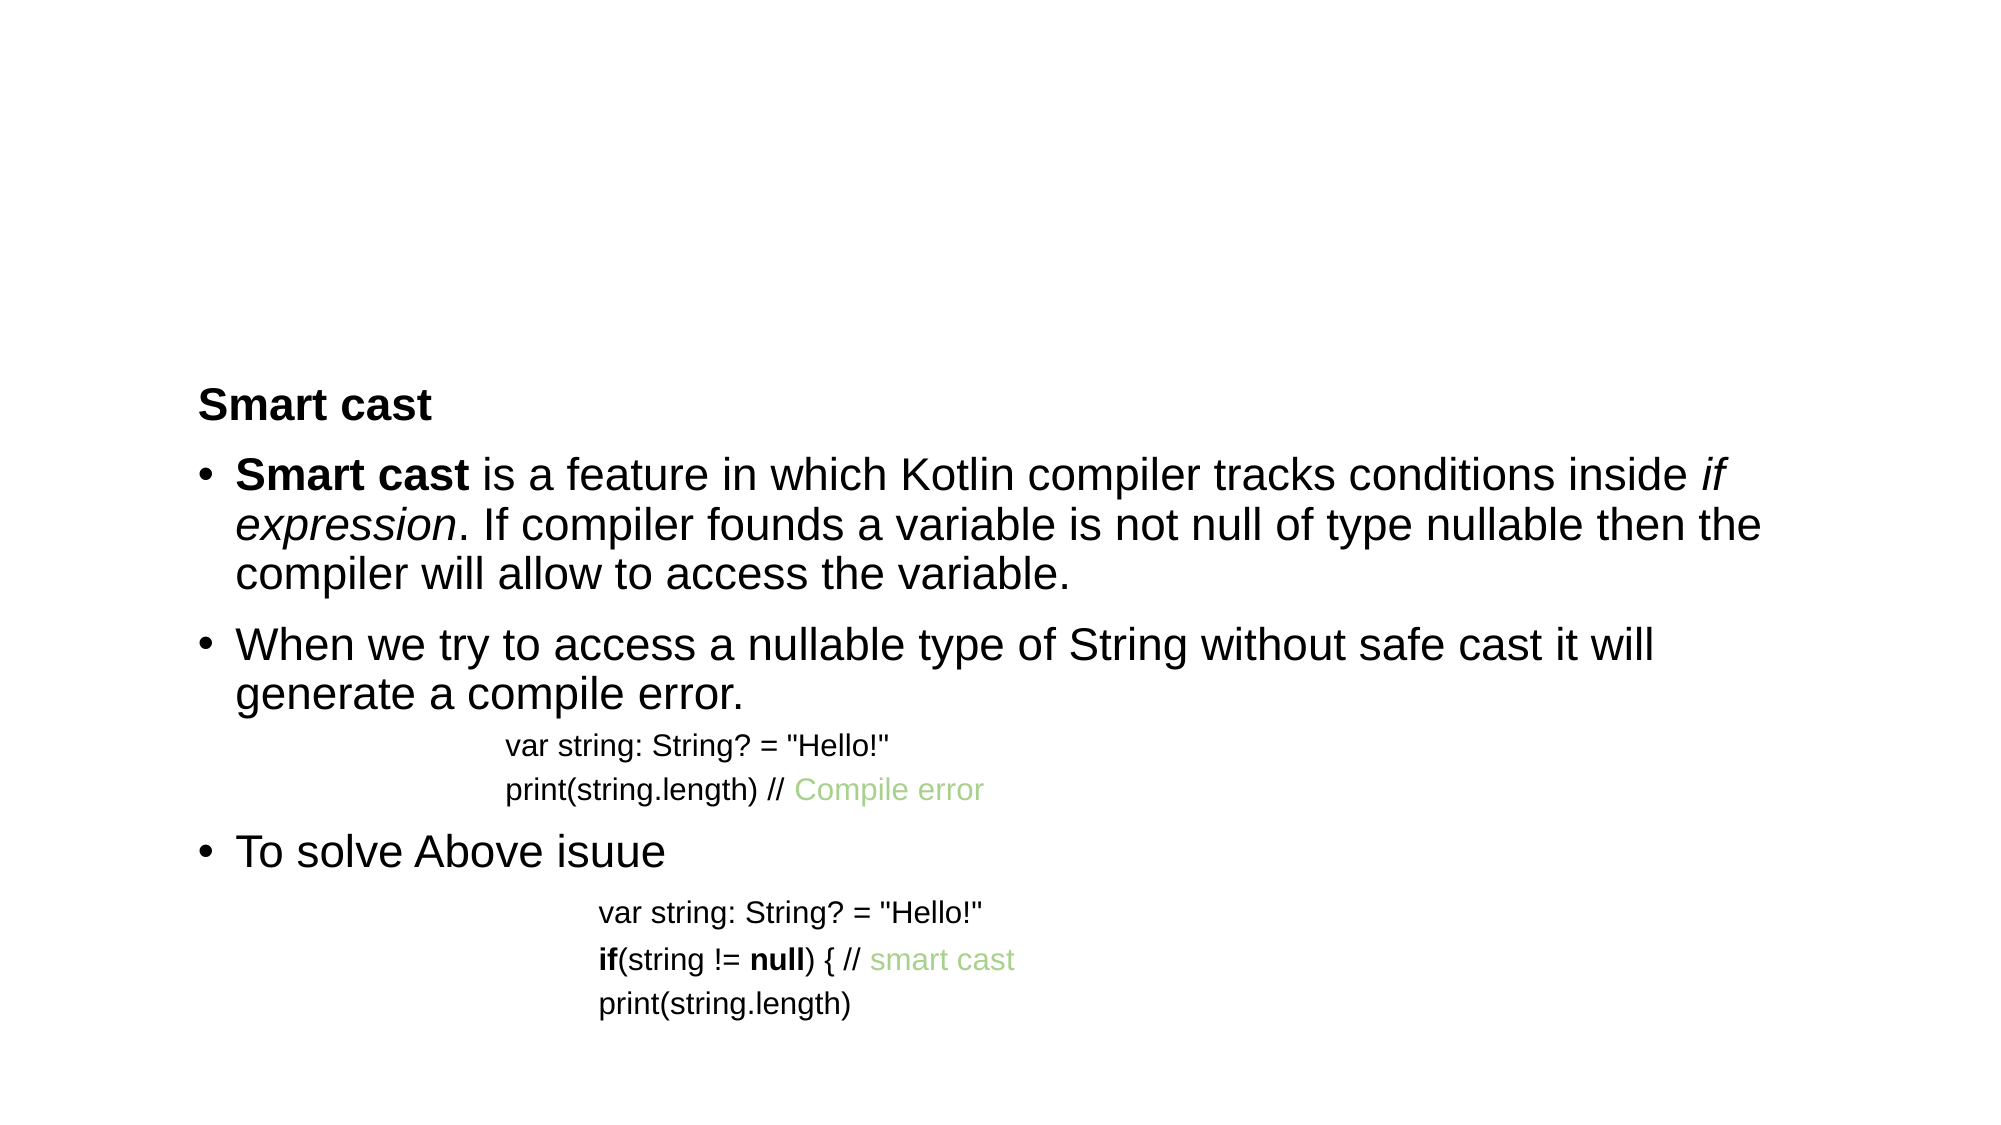

#
Smart cast
Smart cast is a feature in which Kotlin compiler tracks conditions inside if expression. If compiler founds a variable is not null of type nullable then the compiler will allow to access the variable.
When we try to access a nullable type of String without safe cast it will generate a compile error.
var string: String? = "Hello!"
print(string.length) // Compile error
To solve Above isuue
   		var string: String? = "Hello!"
  		if(string != null) { // smart cast
  		print(string.length)